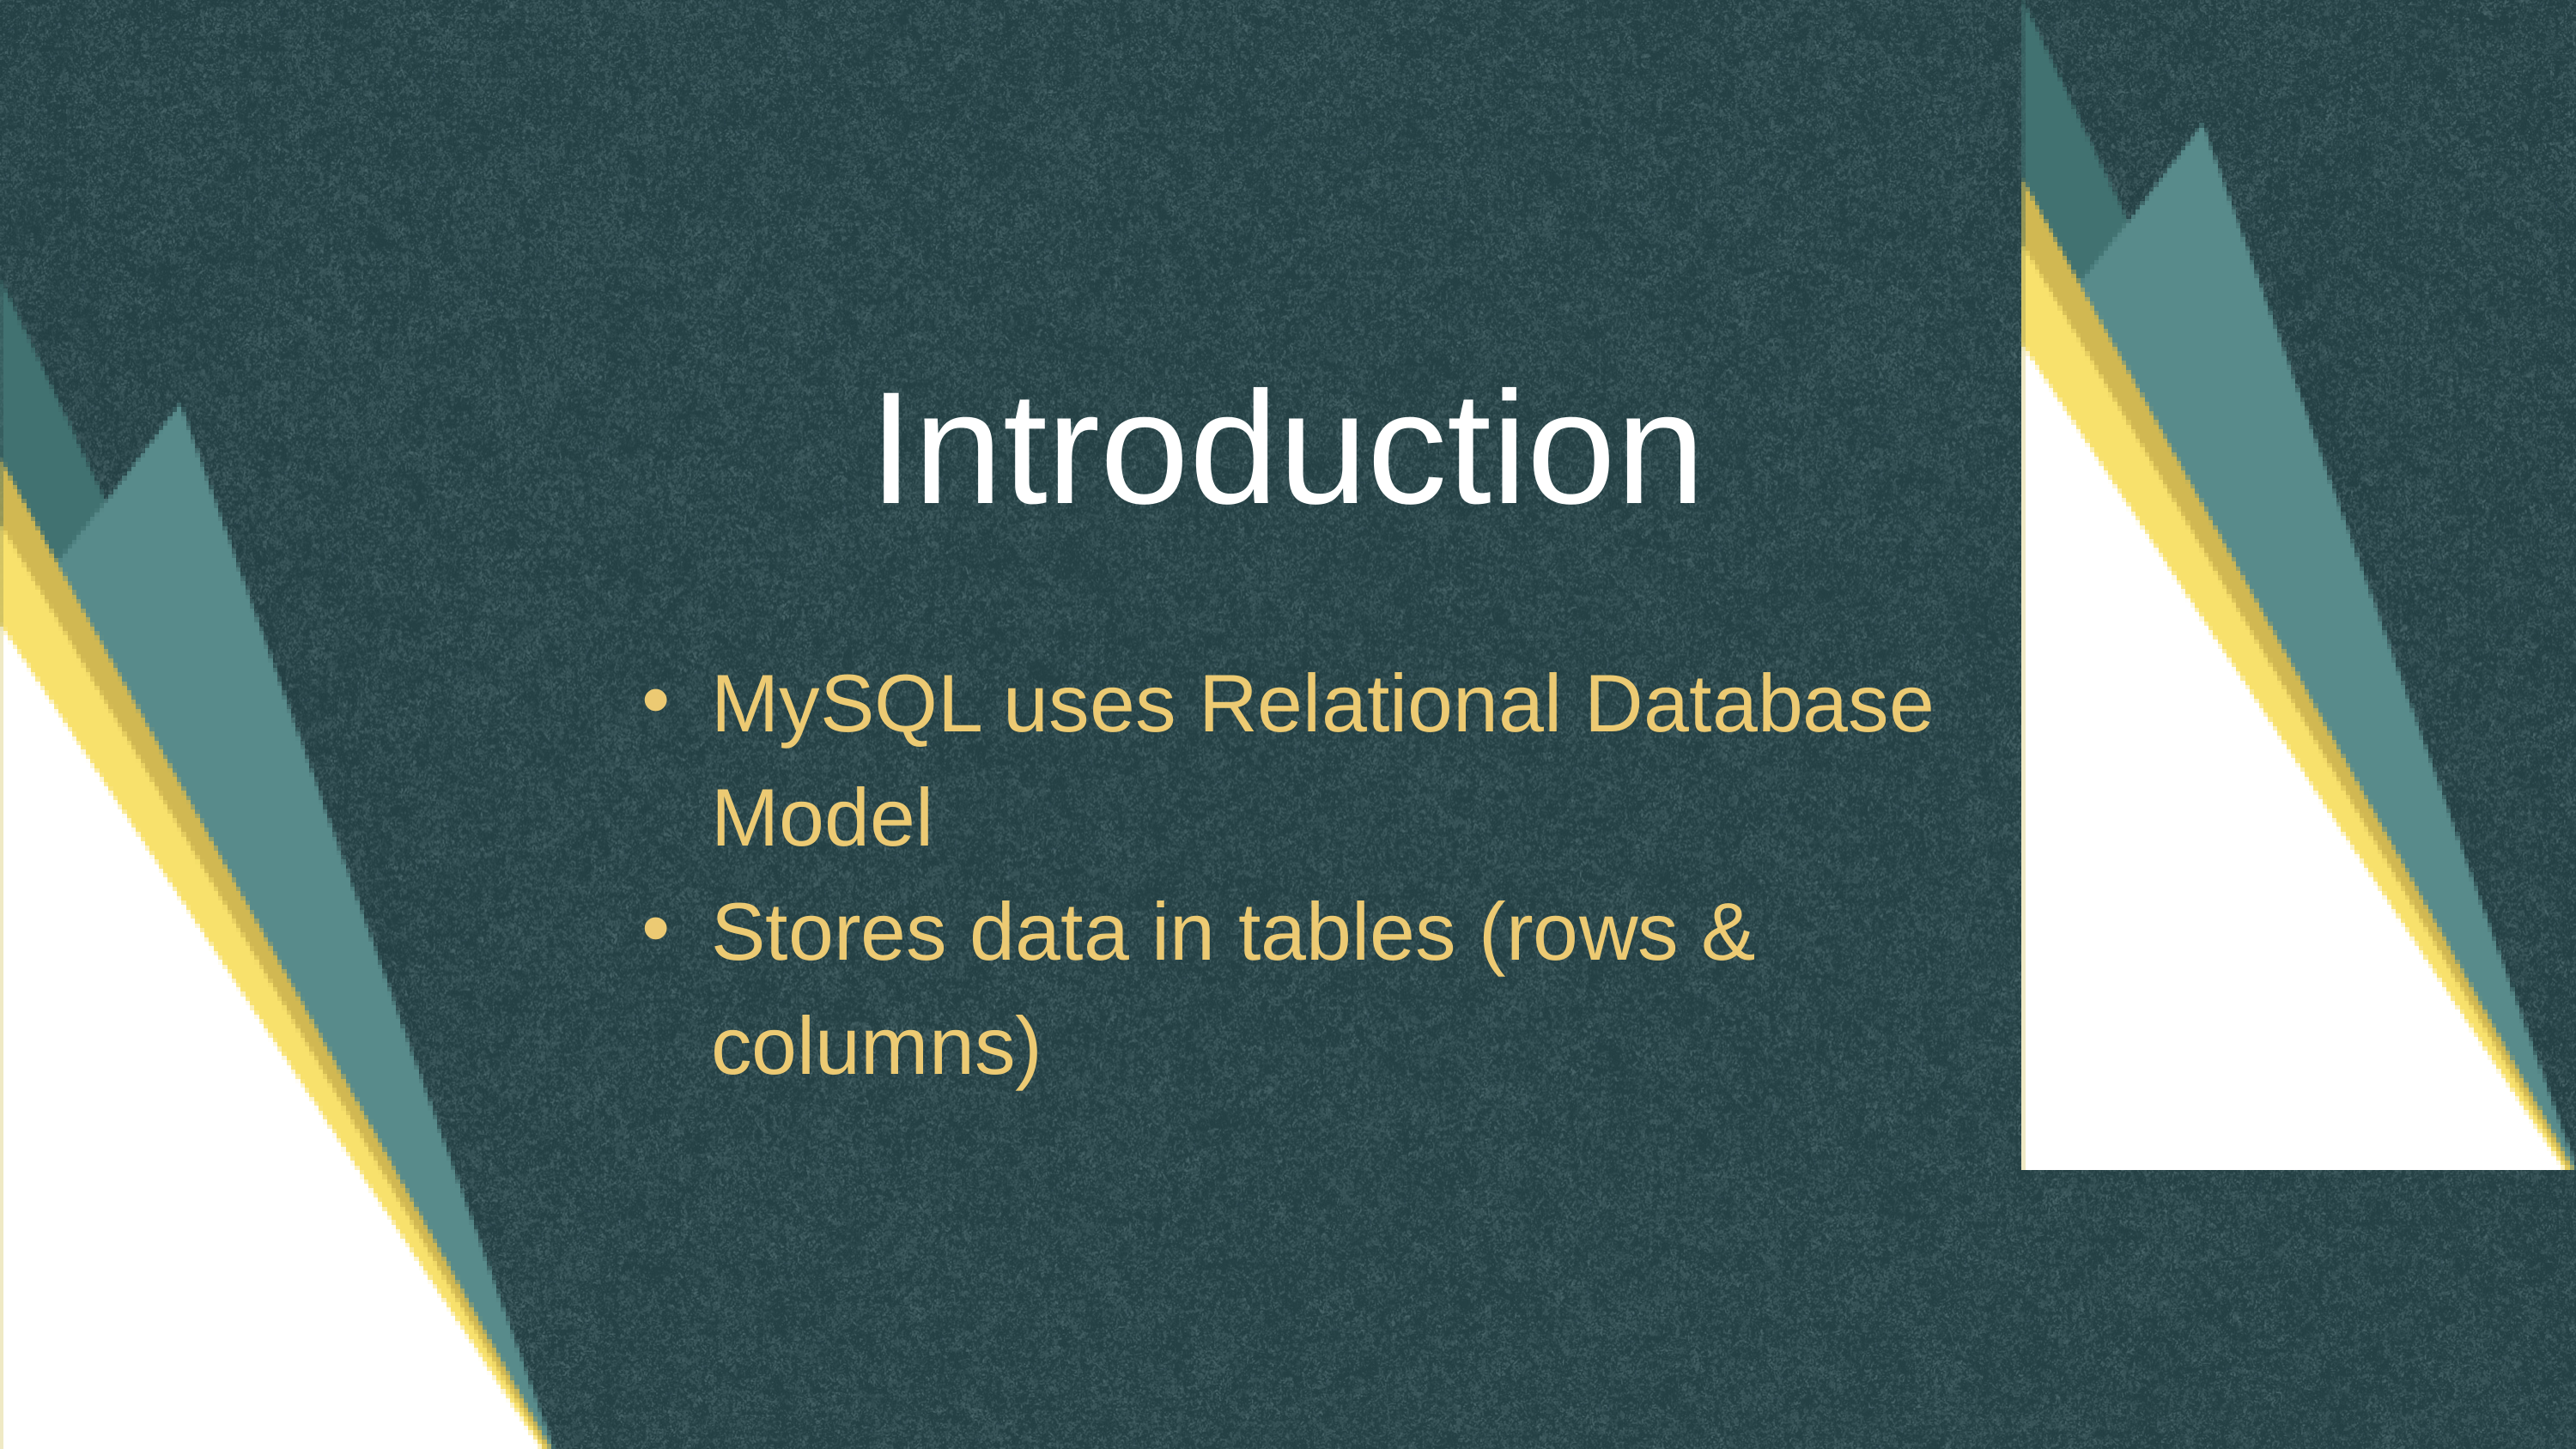

Introduction
MySQL uses Relational Database Model
Stores data in tables (rows & columns)